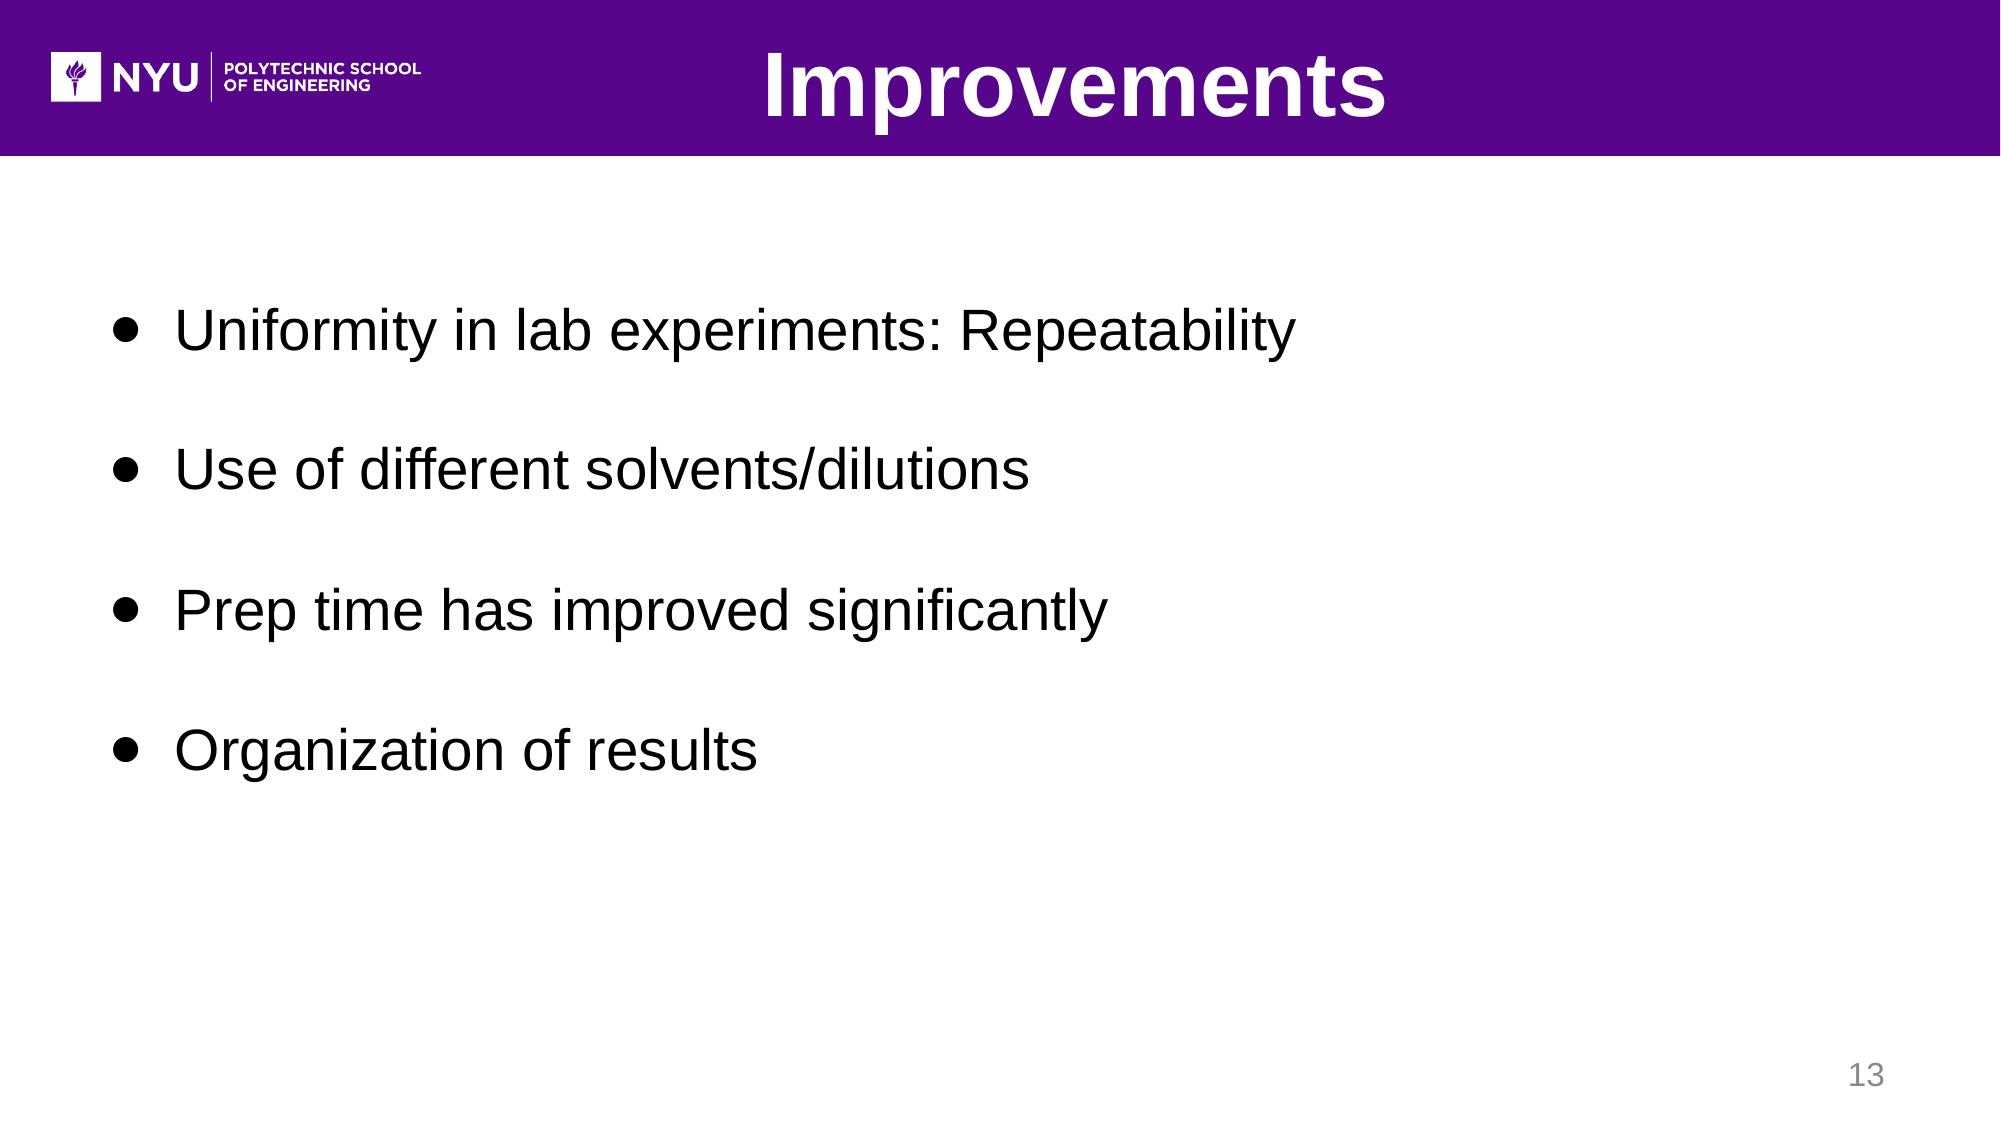

Improvements
Uniformity in lab experiments: Repeatability
Use of different solvents/dilutions
Prep time has improved significantly
Organization of results
13